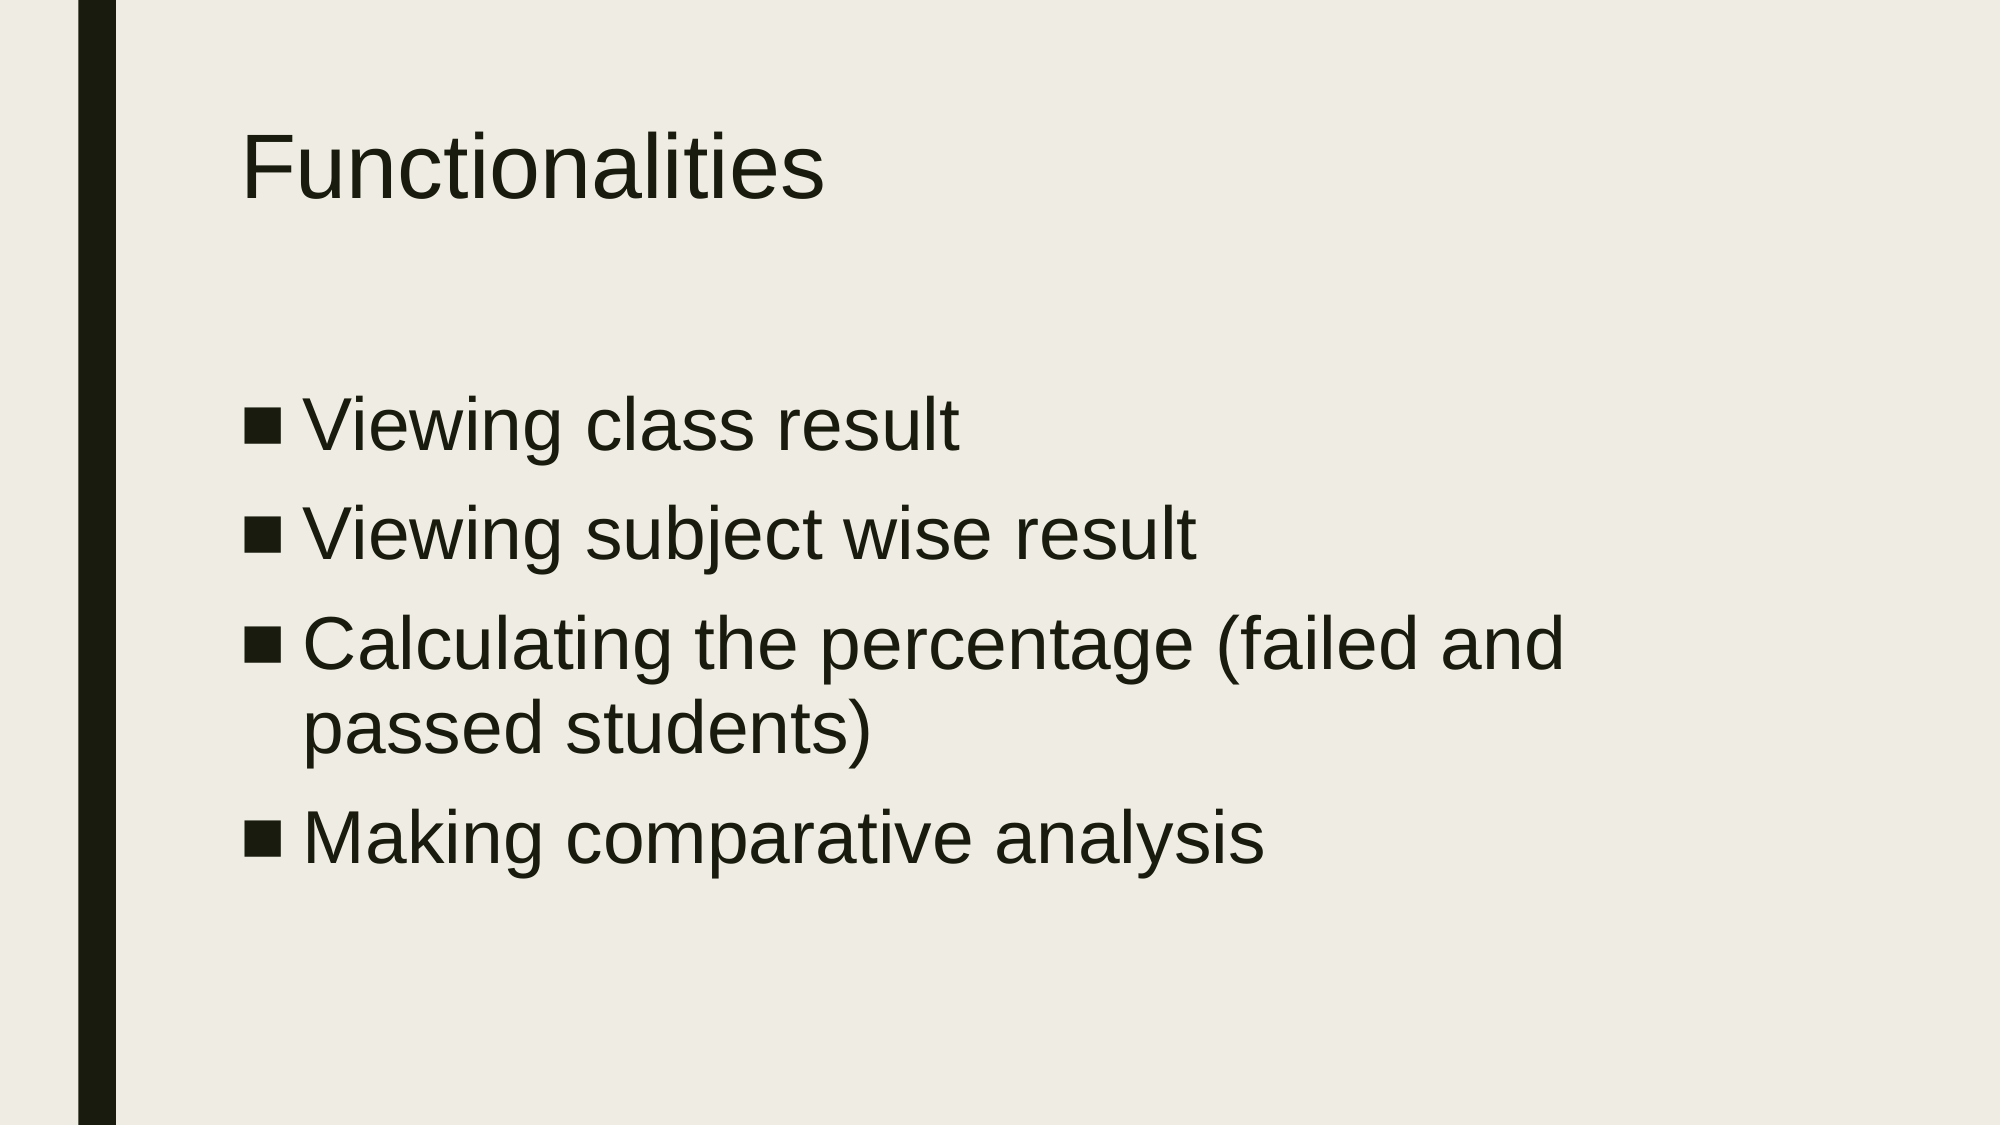

# Functionalities
Viewing class result
Viewing subject wise result
Calculating the percentage (failed and passed students)
Making comparative analysis